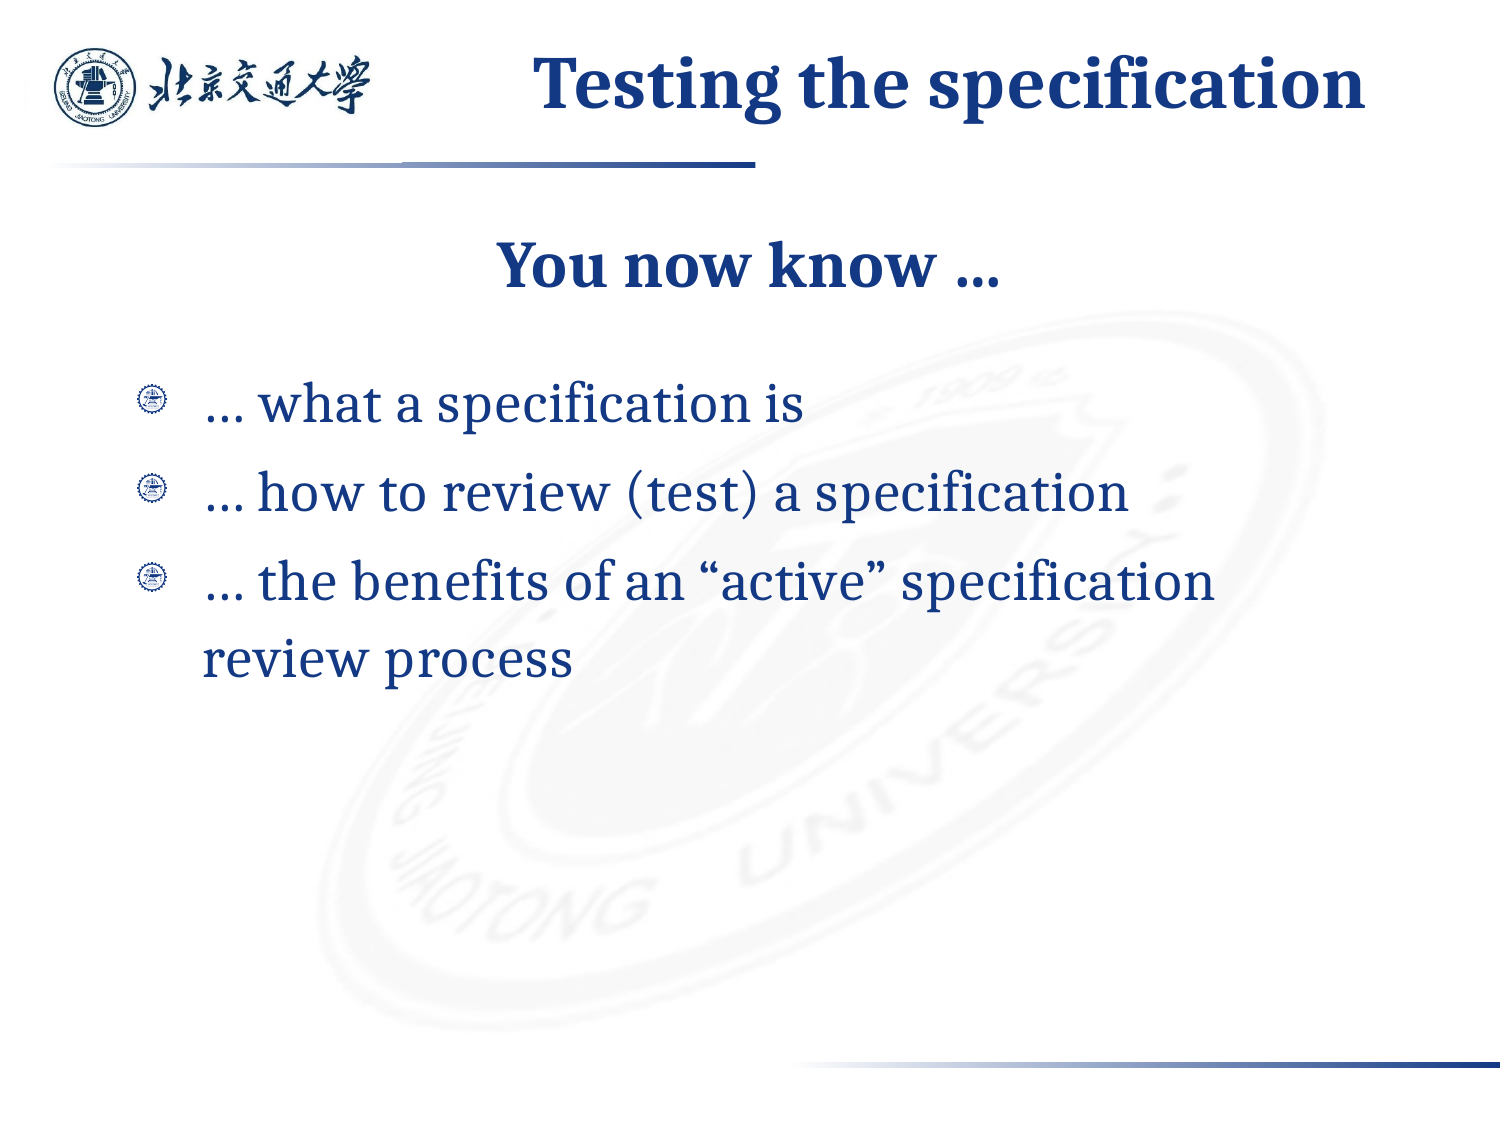

# Testing the specification
You now know …
… what a specification is
… how to review (test) a specification
… the benefits of an “active” specification review process